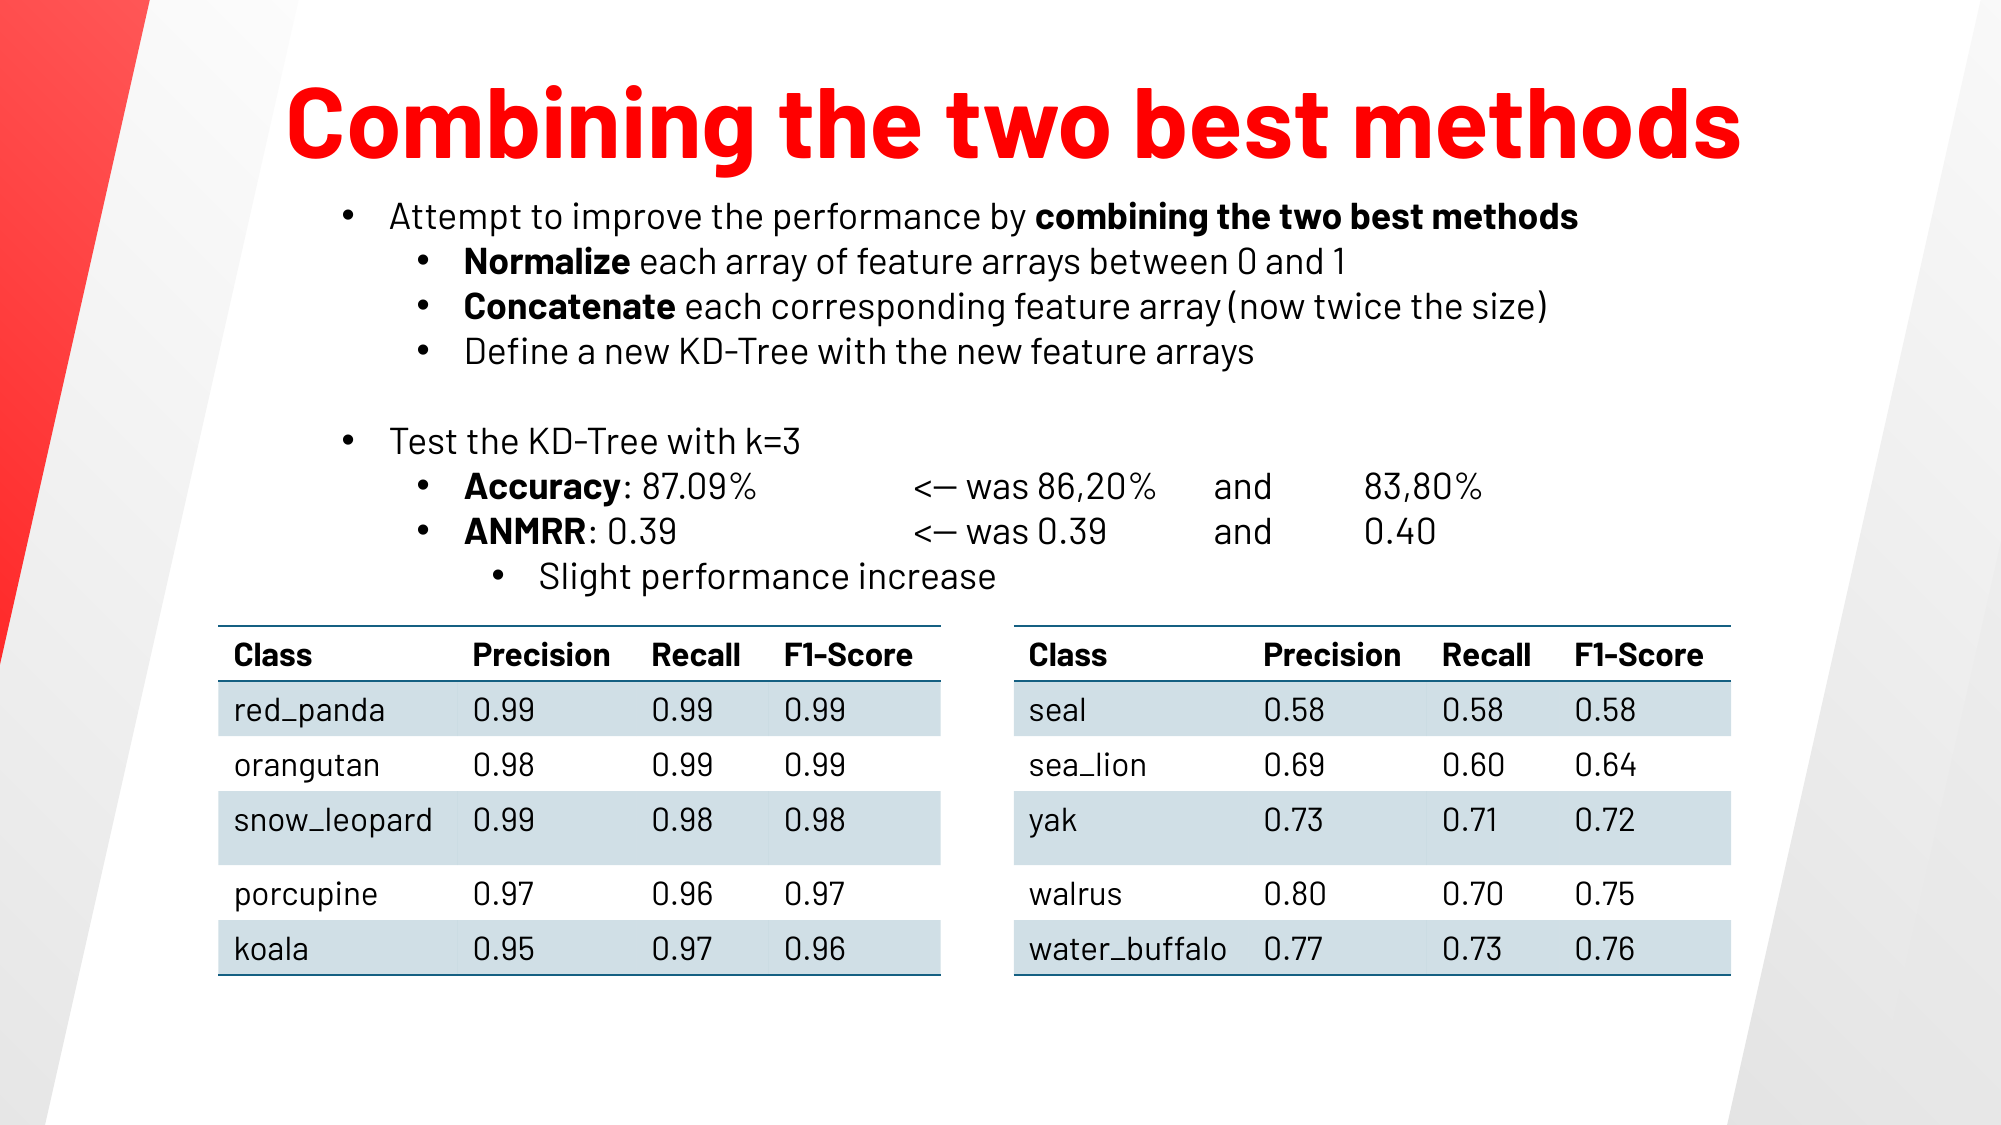

Combining the two best methods
Attempt to improve the performance by combining the two best methods
Normalize each array of feature arrays between 0 and 1
Concatenate each corresponding feature array (now twice the size)
Define a new KD-Tree with the new feature arrays

Test the KD-Tree with k=3
Accuracy: 87.09%		<-- was 86,20%	and	83,80%
ANMRR: 0.39		<-- was 0.39	and	0.40
Slight performance increase

| Class | Precision | Recall | F1-Score |
| --- | --- | --- | --- |
| red\_panda | 0.99 | 0.99 | 0.99 |
| orangutan | 0.98 | 0.99 | 0.99 |
| snow\_leopard | 0.99 | 0.98 | 0.98 |
| porcupine | 0.97 | 0.96 | 0.97 |
| koala | 0.95 | 0.97 | 0.96 |
| Class | Precision | Recall | F1-Score |
| --- | --- | --- | --- |
| seal | 0.58 | 0.58 | 0.58 |
| sea\_lion | 0.69 | 0.60 | 0.64 |
| yak | 0.73 | 0.71 | 0.72 |
| walrus | 0.80 | 0.70 | 0.75 |
| water\_buffalo | 0.77 | 0.73 | 0.76 |